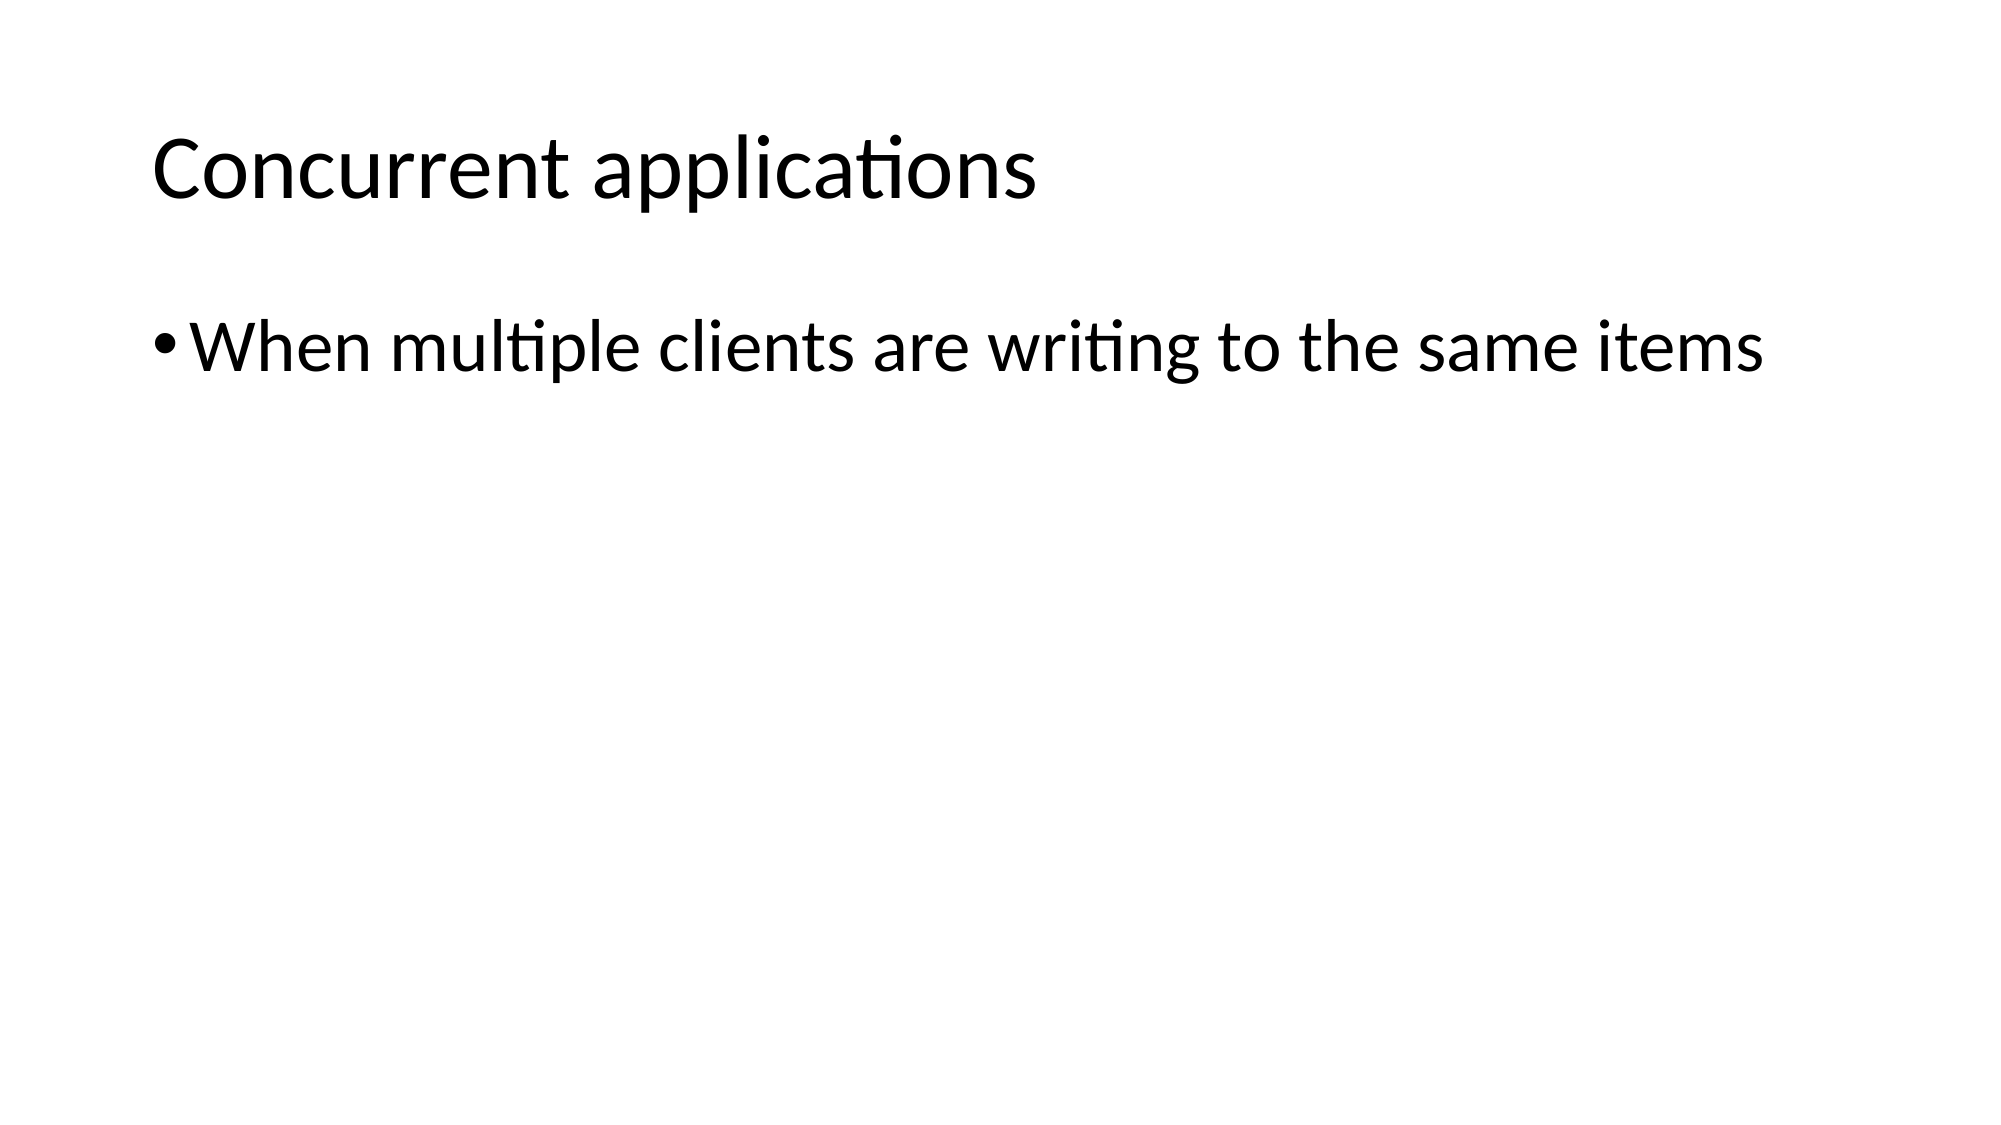

# Concurrent applications
When multiple clients are writing to the same items